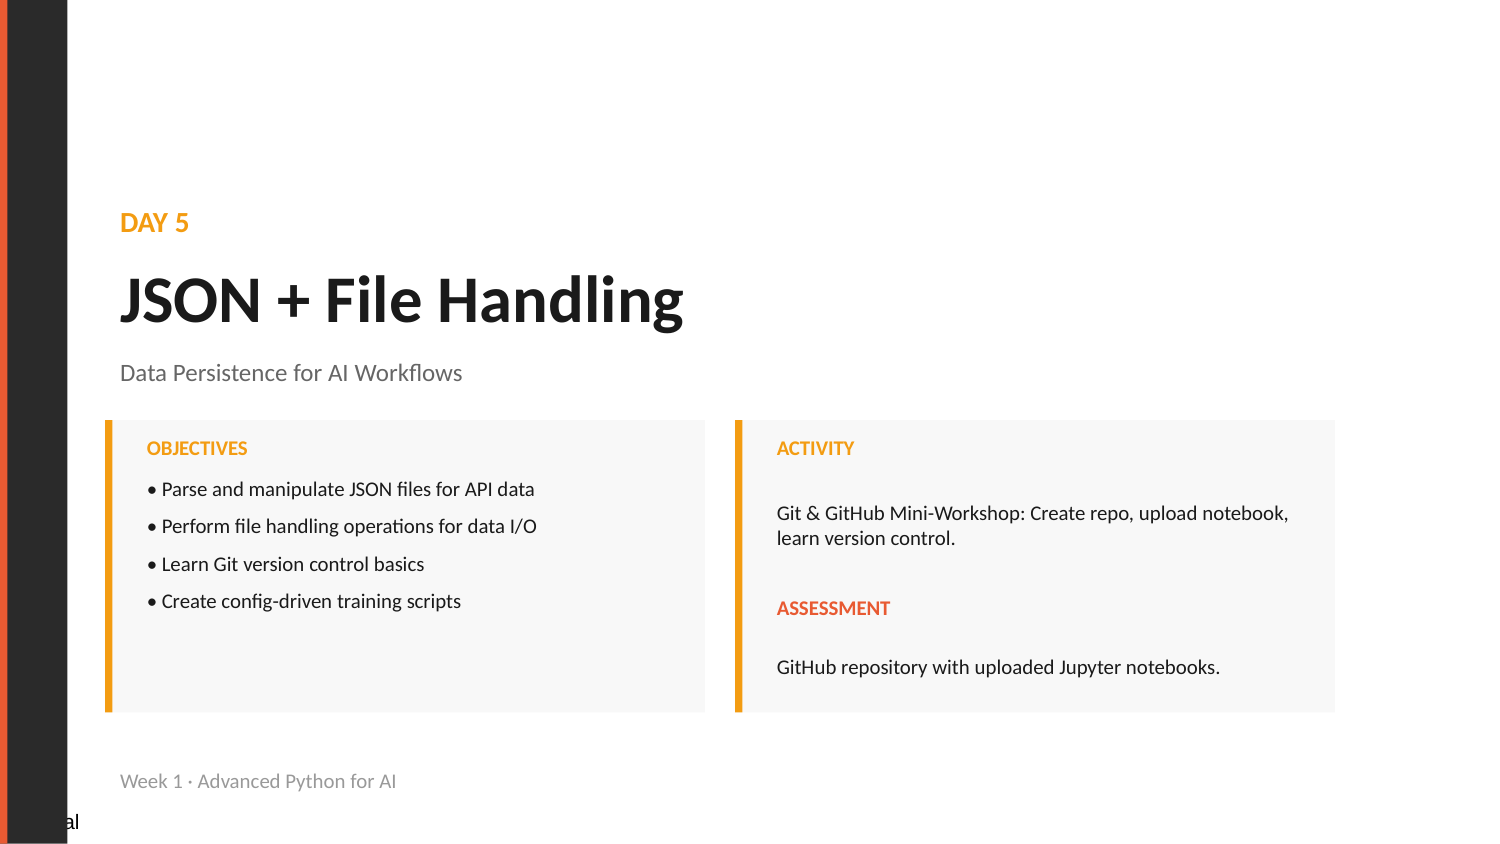

DAY 5
JSON + File Handling
Data Persistence for AI Workflows

OBJECTIVES
ACTIVITY
• Parse and manipulate JSON files for API data
• Perform file handling operations for data I/O
• Learn Git version control basics
• Create config-driven training scripts
Git & GitHub Mini-Workshop: Create repo, upload notebook, learn version control.
ASSESSMENT
GitHub repository with uploaded Jupyter notebooks.
Week 1 · Advanced Python for AI